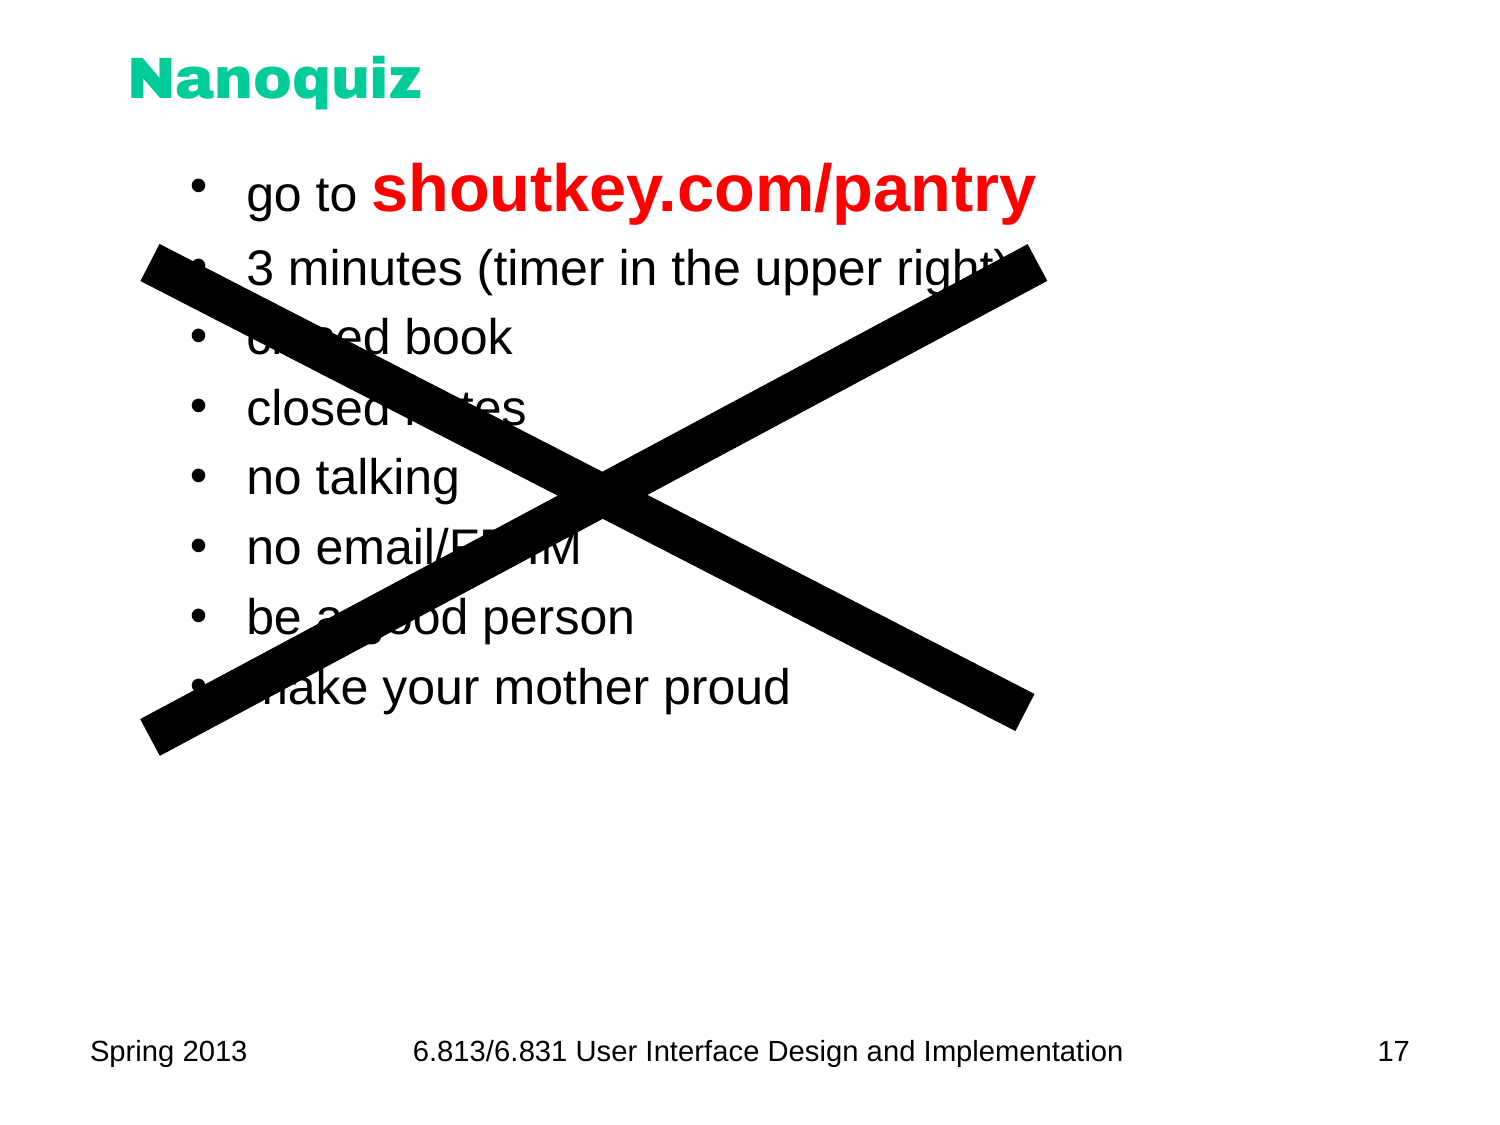

# Nanoquiz
go to shoutkey.com/pantry
3 minutes (timer in the upper right)
closed book
closed notes
no talking
no email/FB/IM
be a good person
make your mother proud
Spring 2013
6.813/6.831 User Interface Design and Implementation
17